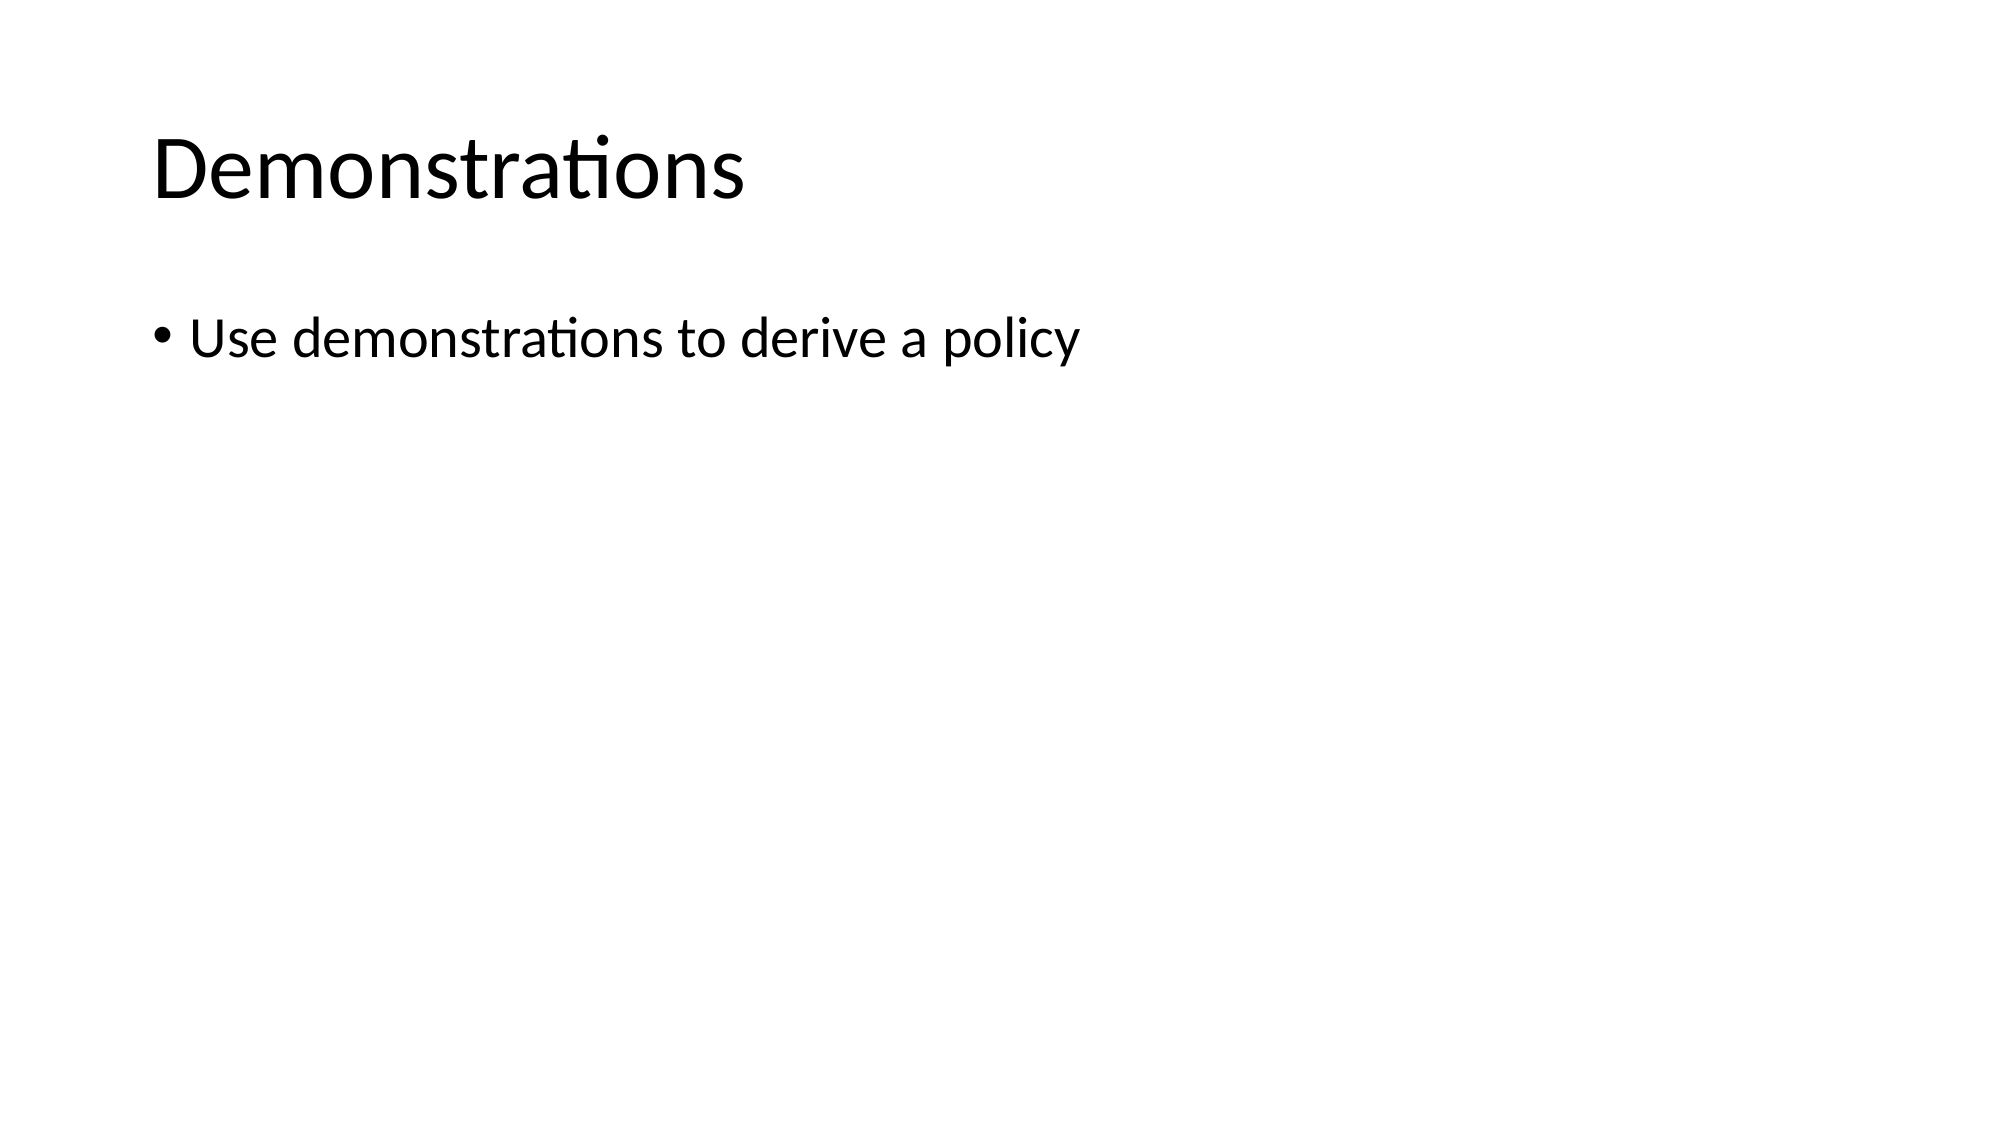

# Demonstrations
Use demonstrations to derive a policy